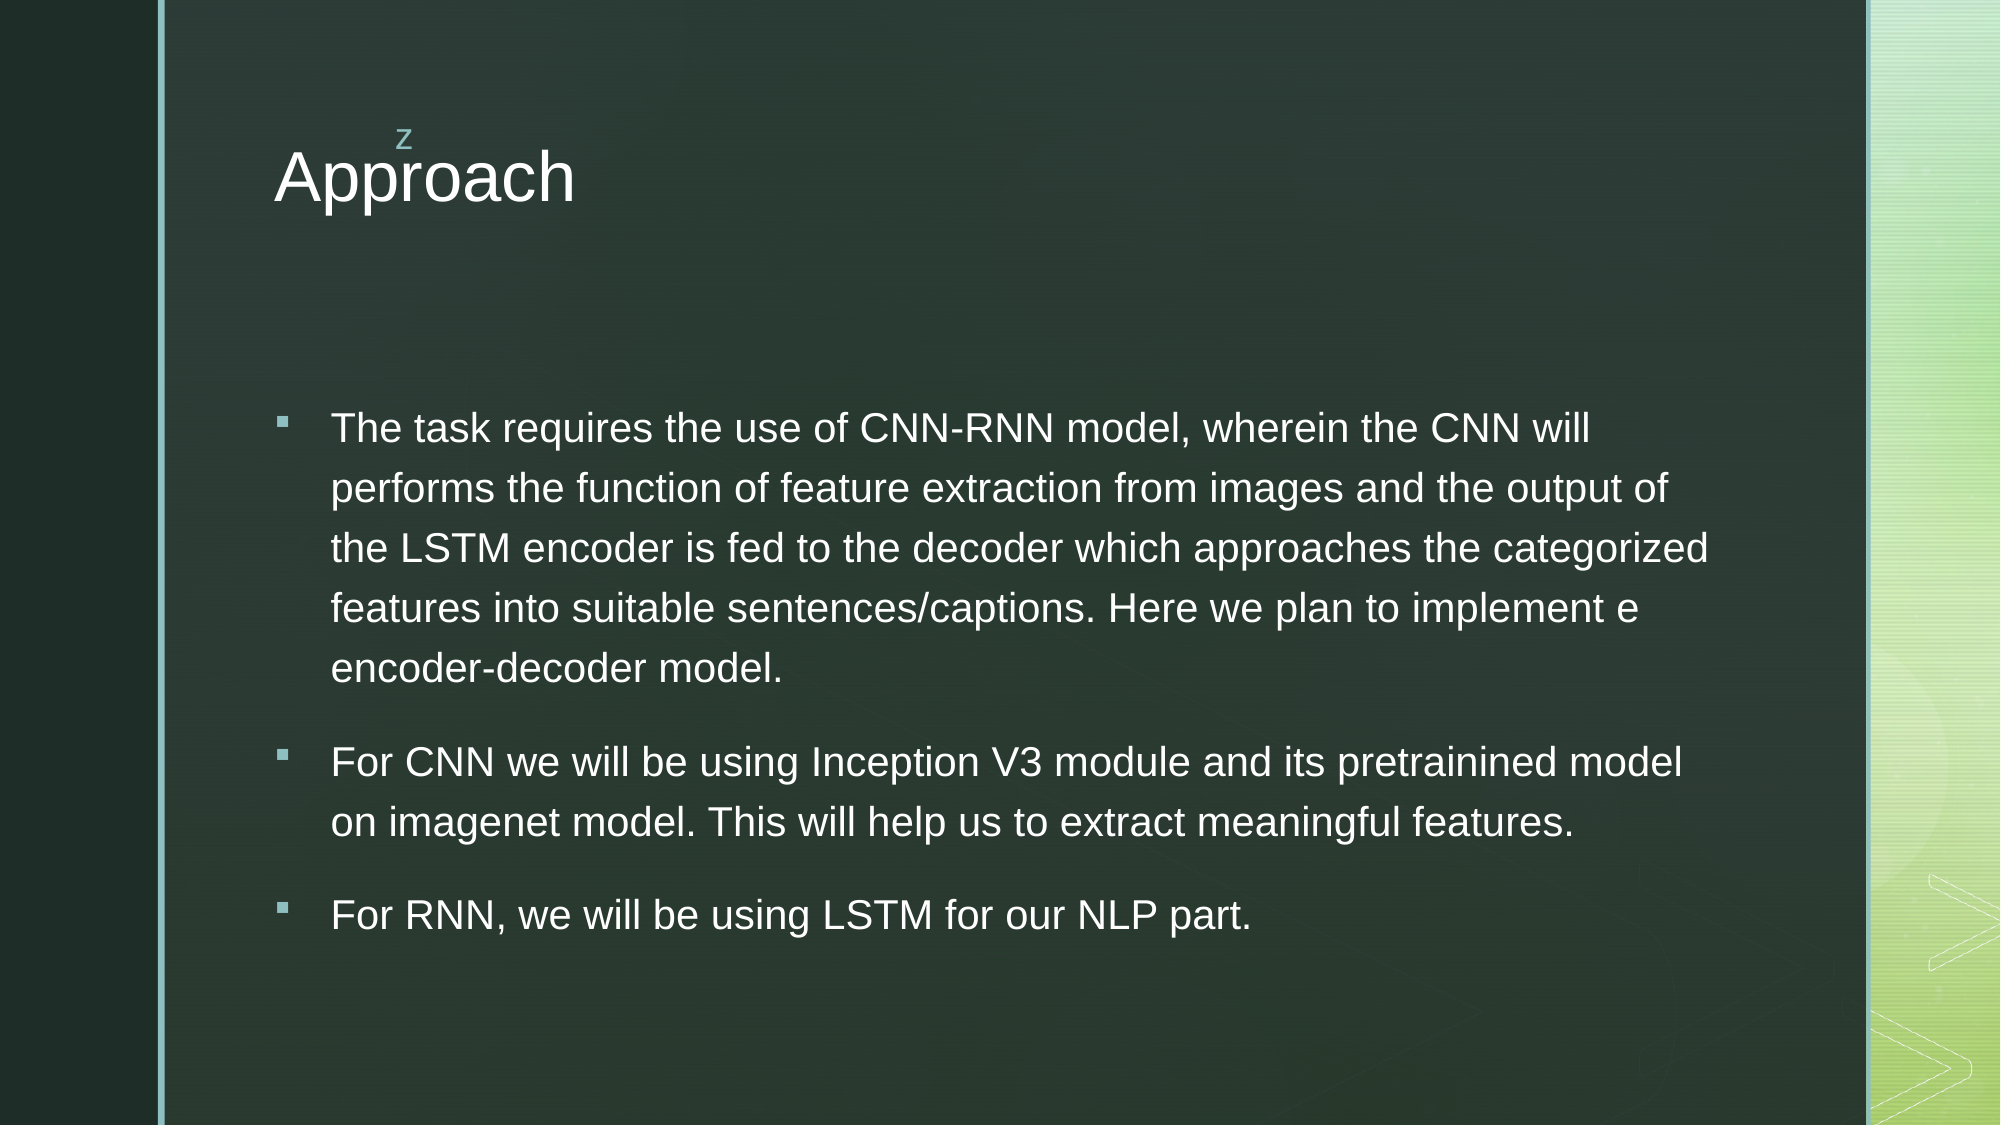

# Approach
The task requires the use of CNN-RNN model, wherein the CNN will performs the function of feature extraction from images and the output of the LSTM encoder is fed to the decoder which approaches the categorized features into suitable sentences/captions. Here we plan to implement e encoder-decoder model.
For CNN we will be using Inception V3 module and its pretrainined model on imagenet model. This will help us to extract meaningful features.
For RNN, we will be using LSTM for our NLP part.